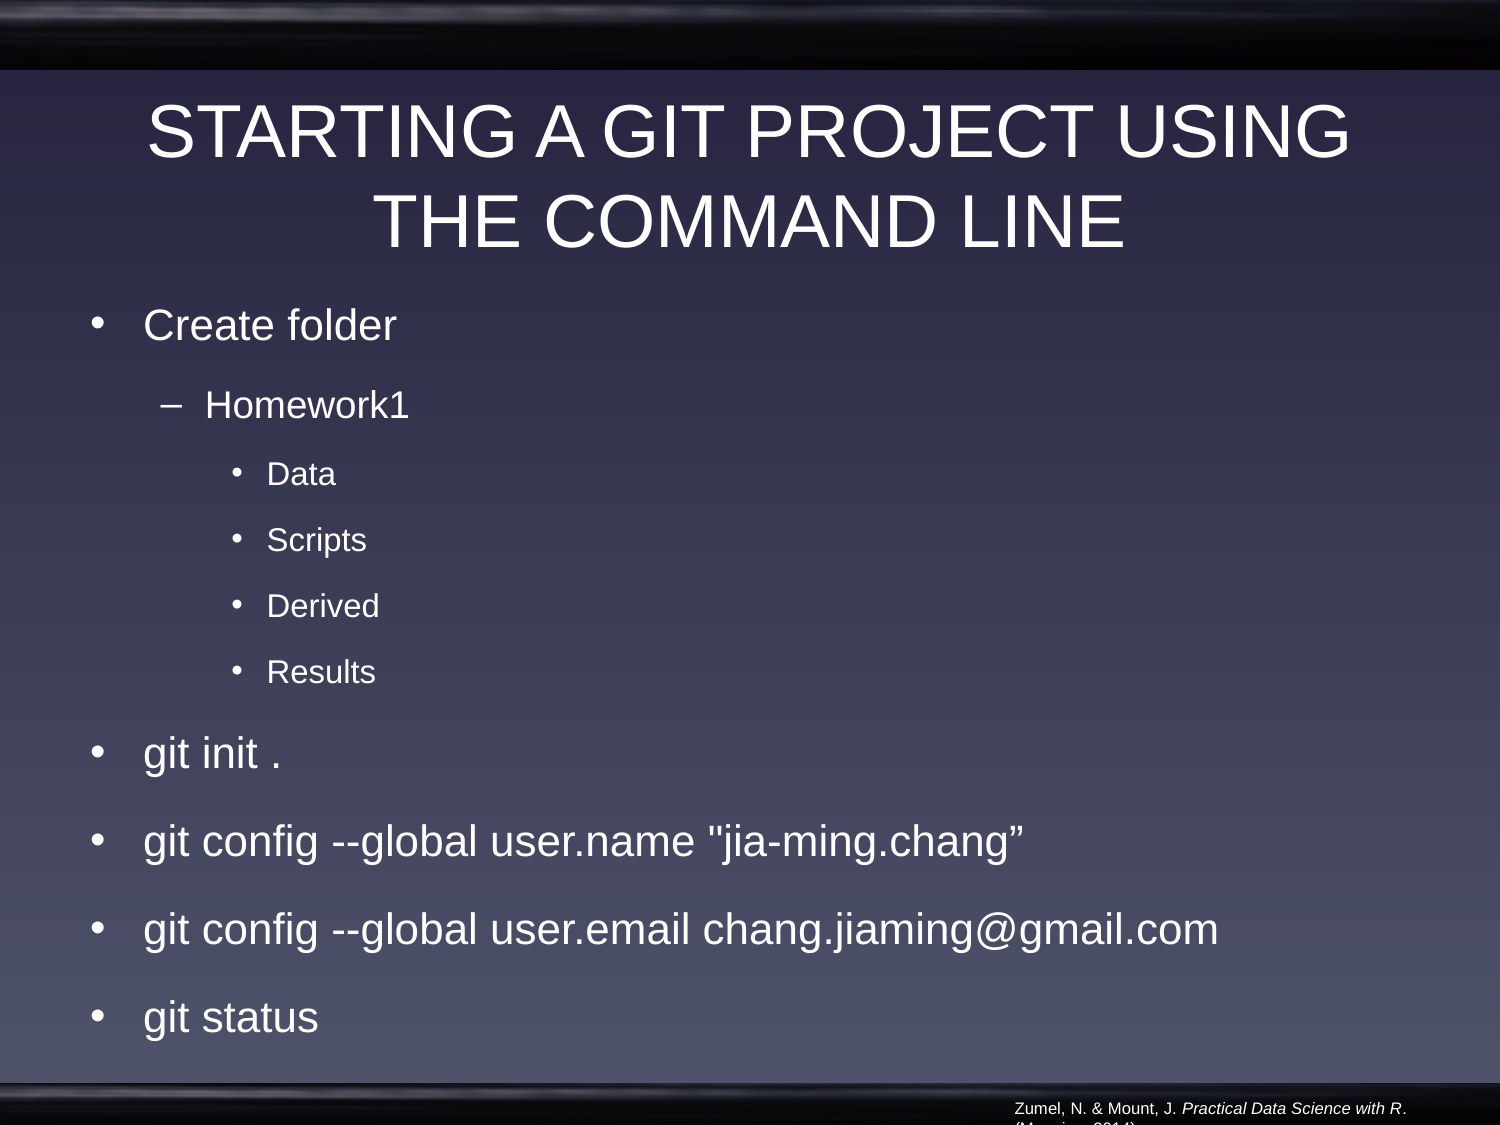

# STARTING A GIT PROJECT USING THE COMMAND LINE
Create folder
Homework1
Data
Scripts
Derived
Results
git init .
git config --global user.name "jia-ming.chang”
git config --global user.email chang.jiaming@gmail.com
git status